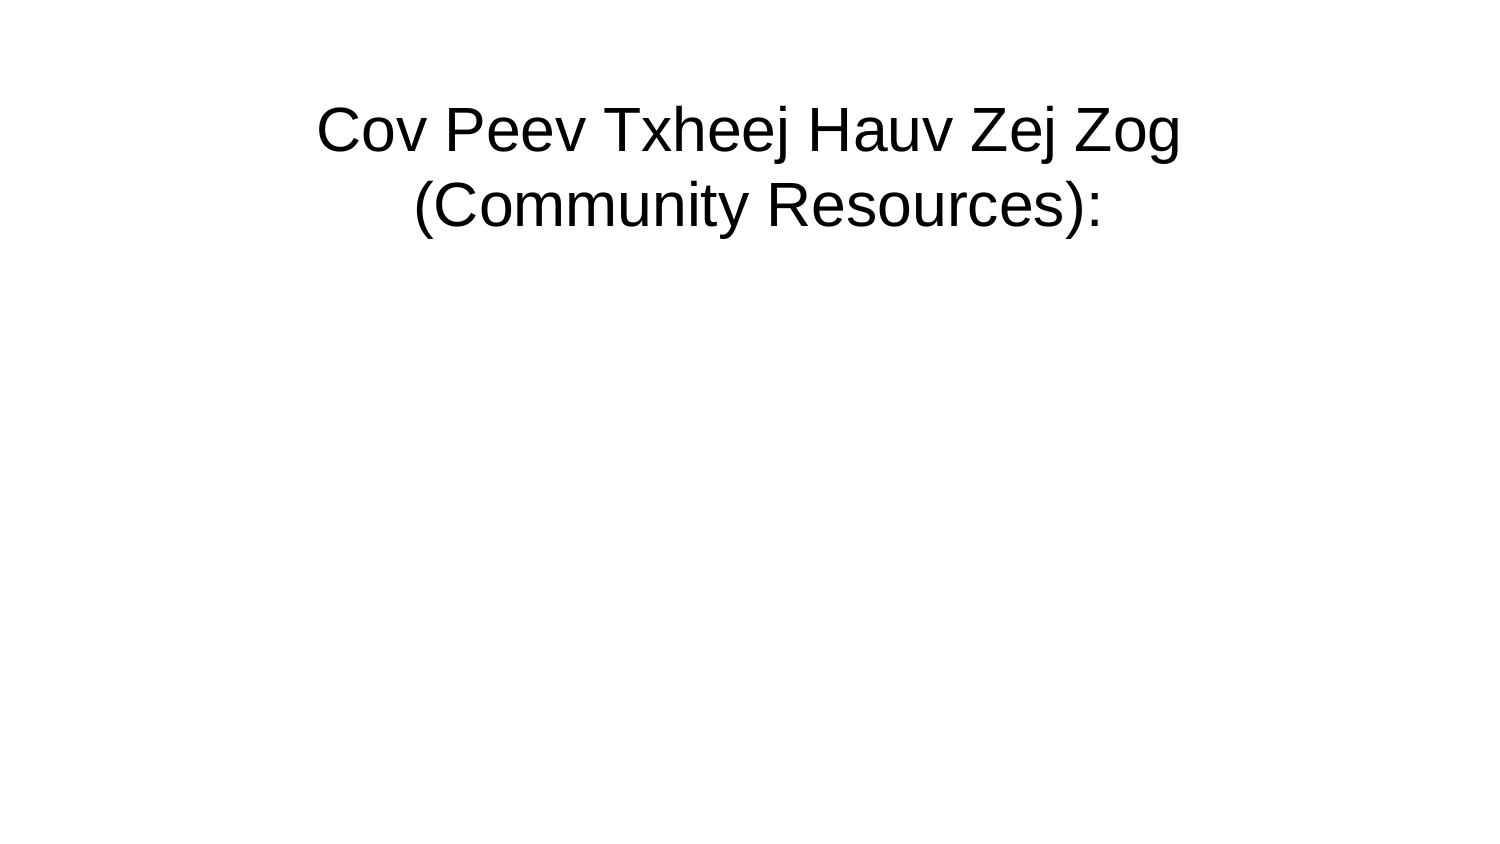

Cov Peev Txheej Hauv Zej Zog
 (Community Resources):
#